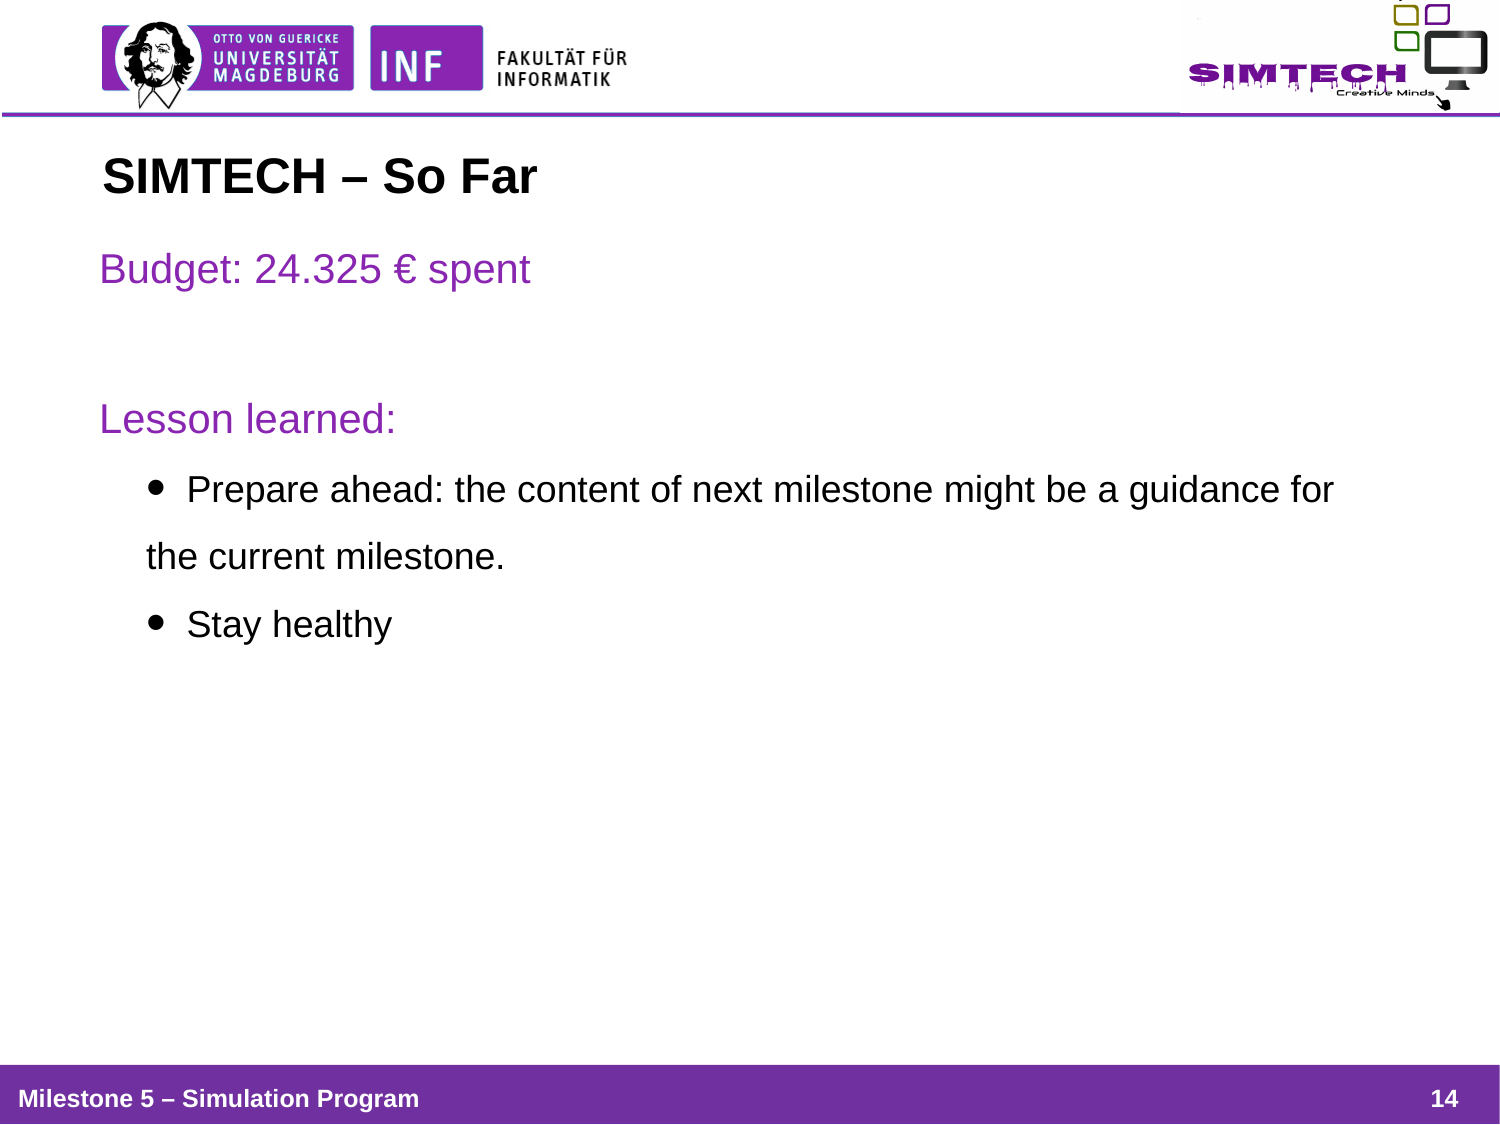

# SIMTECH – So Far
Budget: 24.325 € spent

Lesson learned:
  Prepare ahead: the content of next milestone might be a guidance for the current milestone.
  Stay healthy
Milestone 5 – Simulation Program